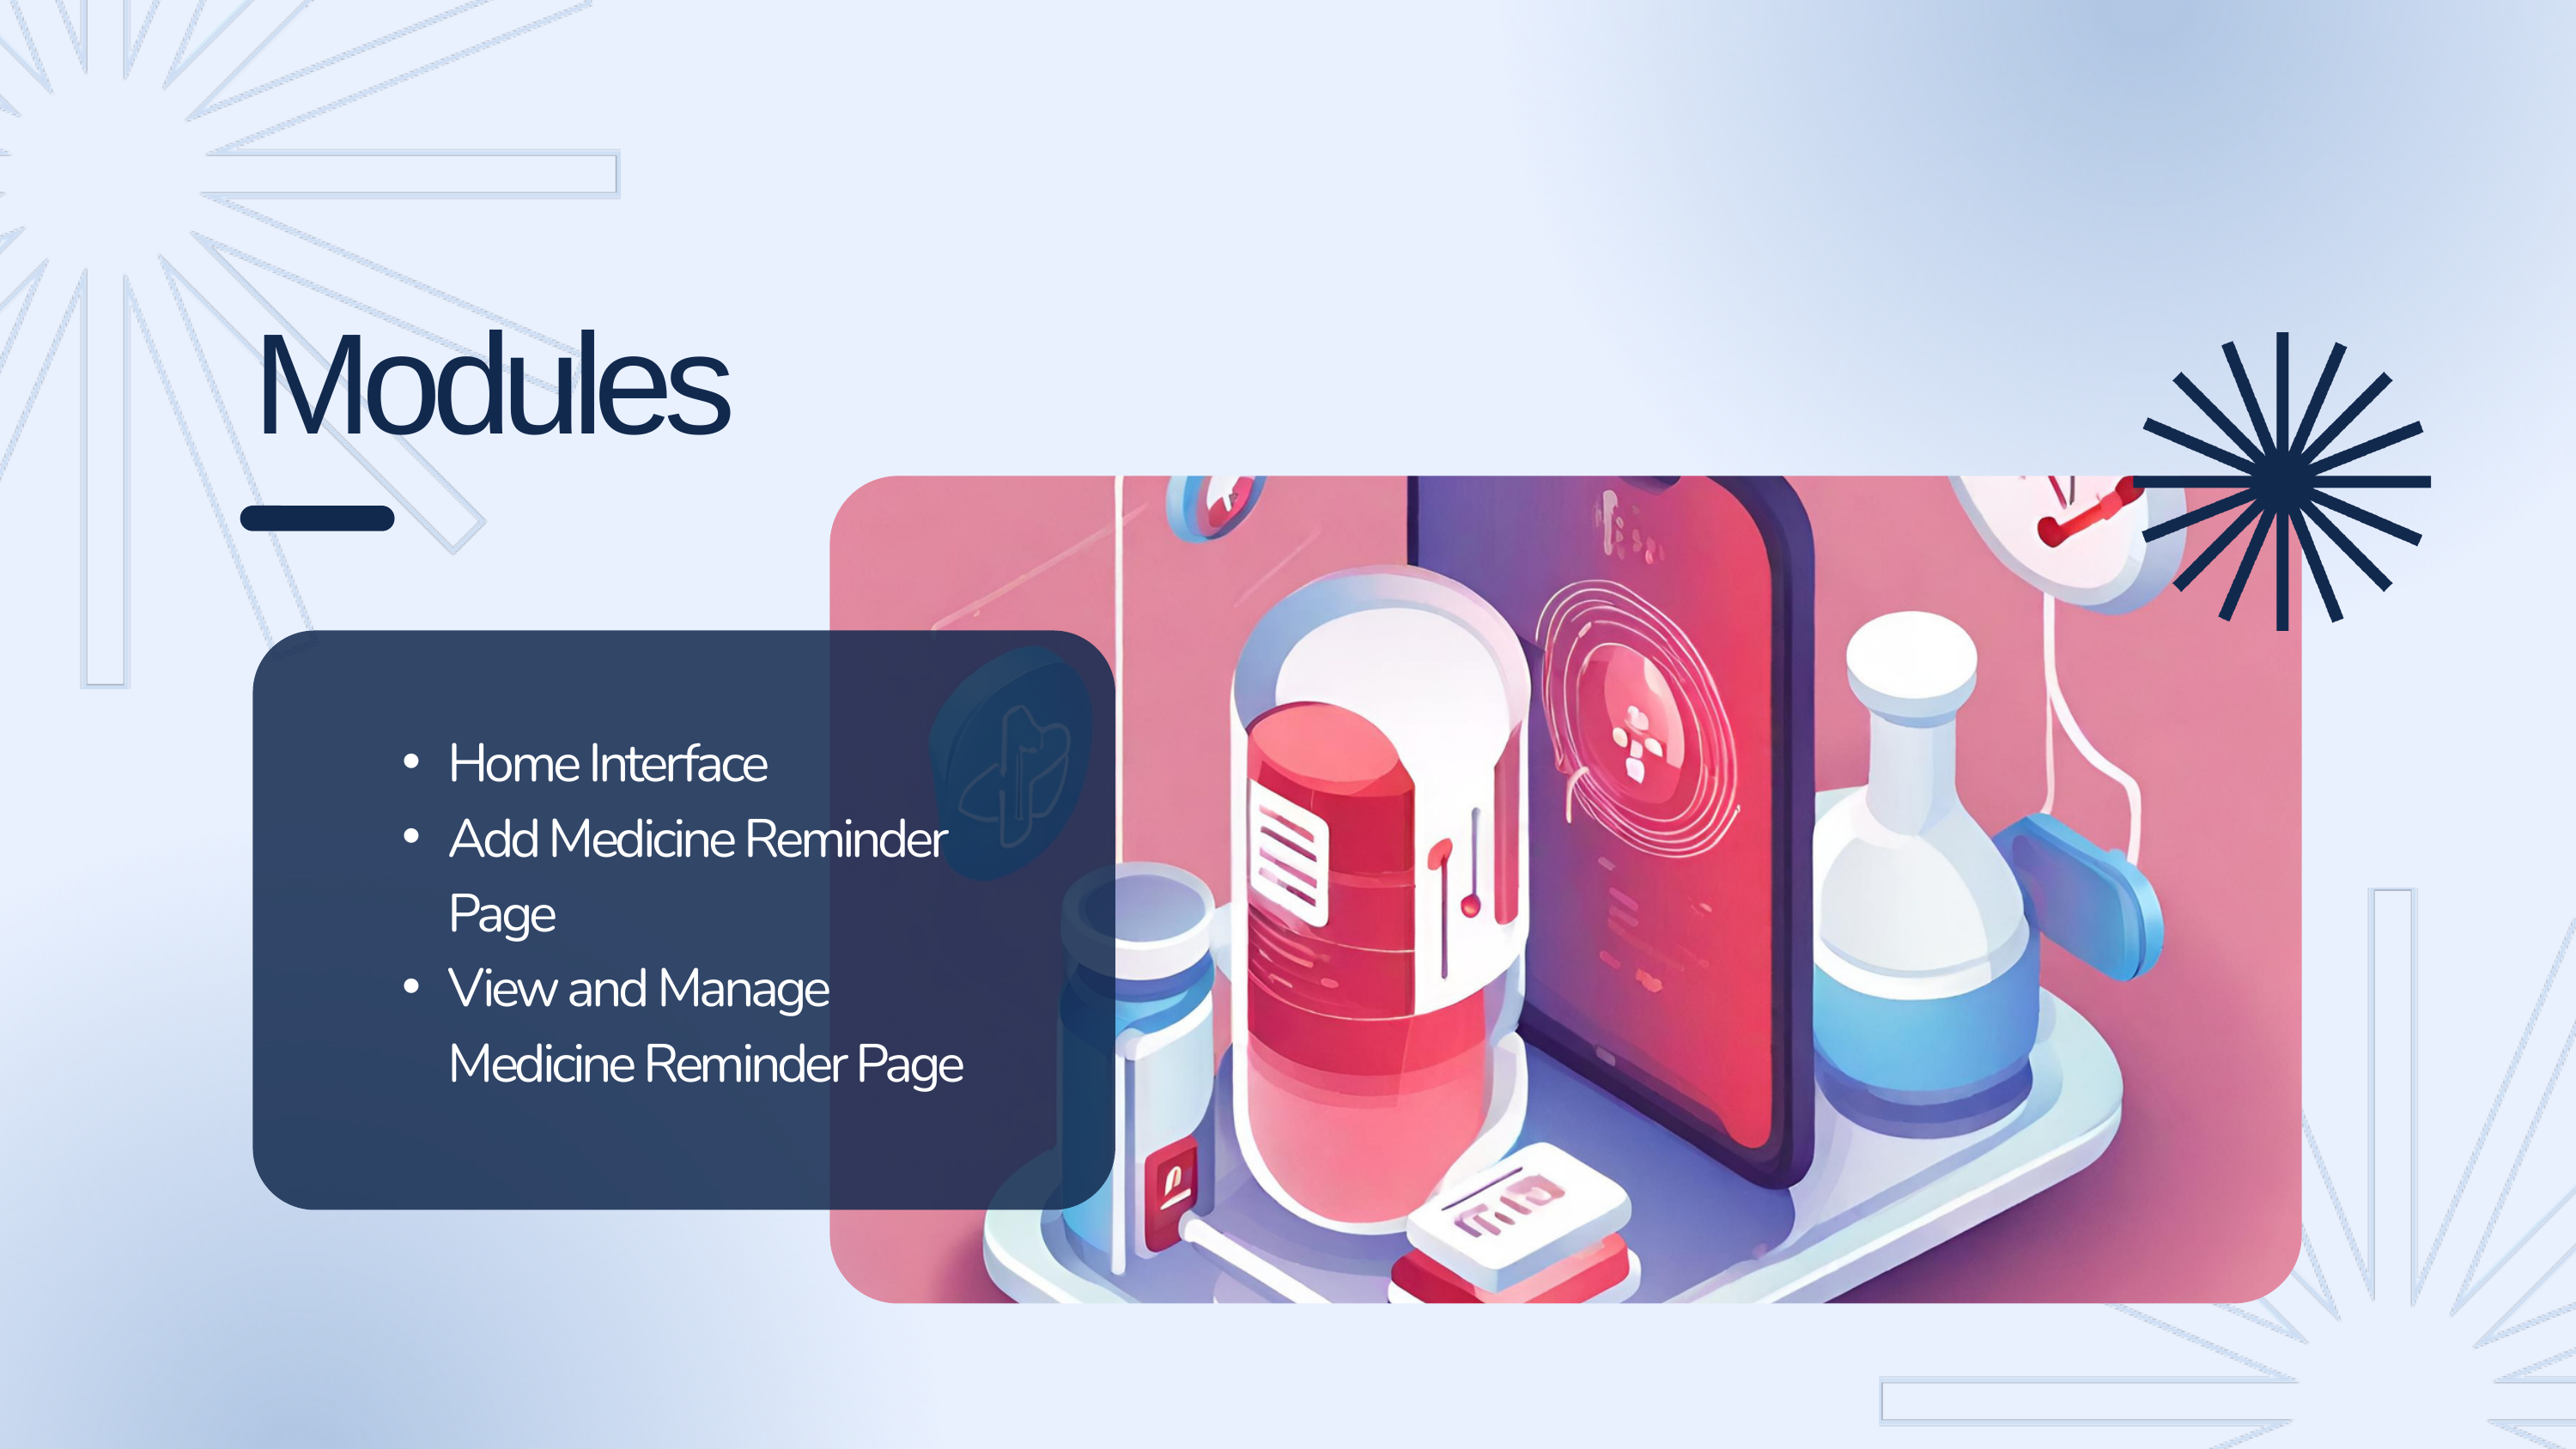

Modules

Home Interface
Add Medicine Reminder Page
View and Manage Medicine Reminder Page